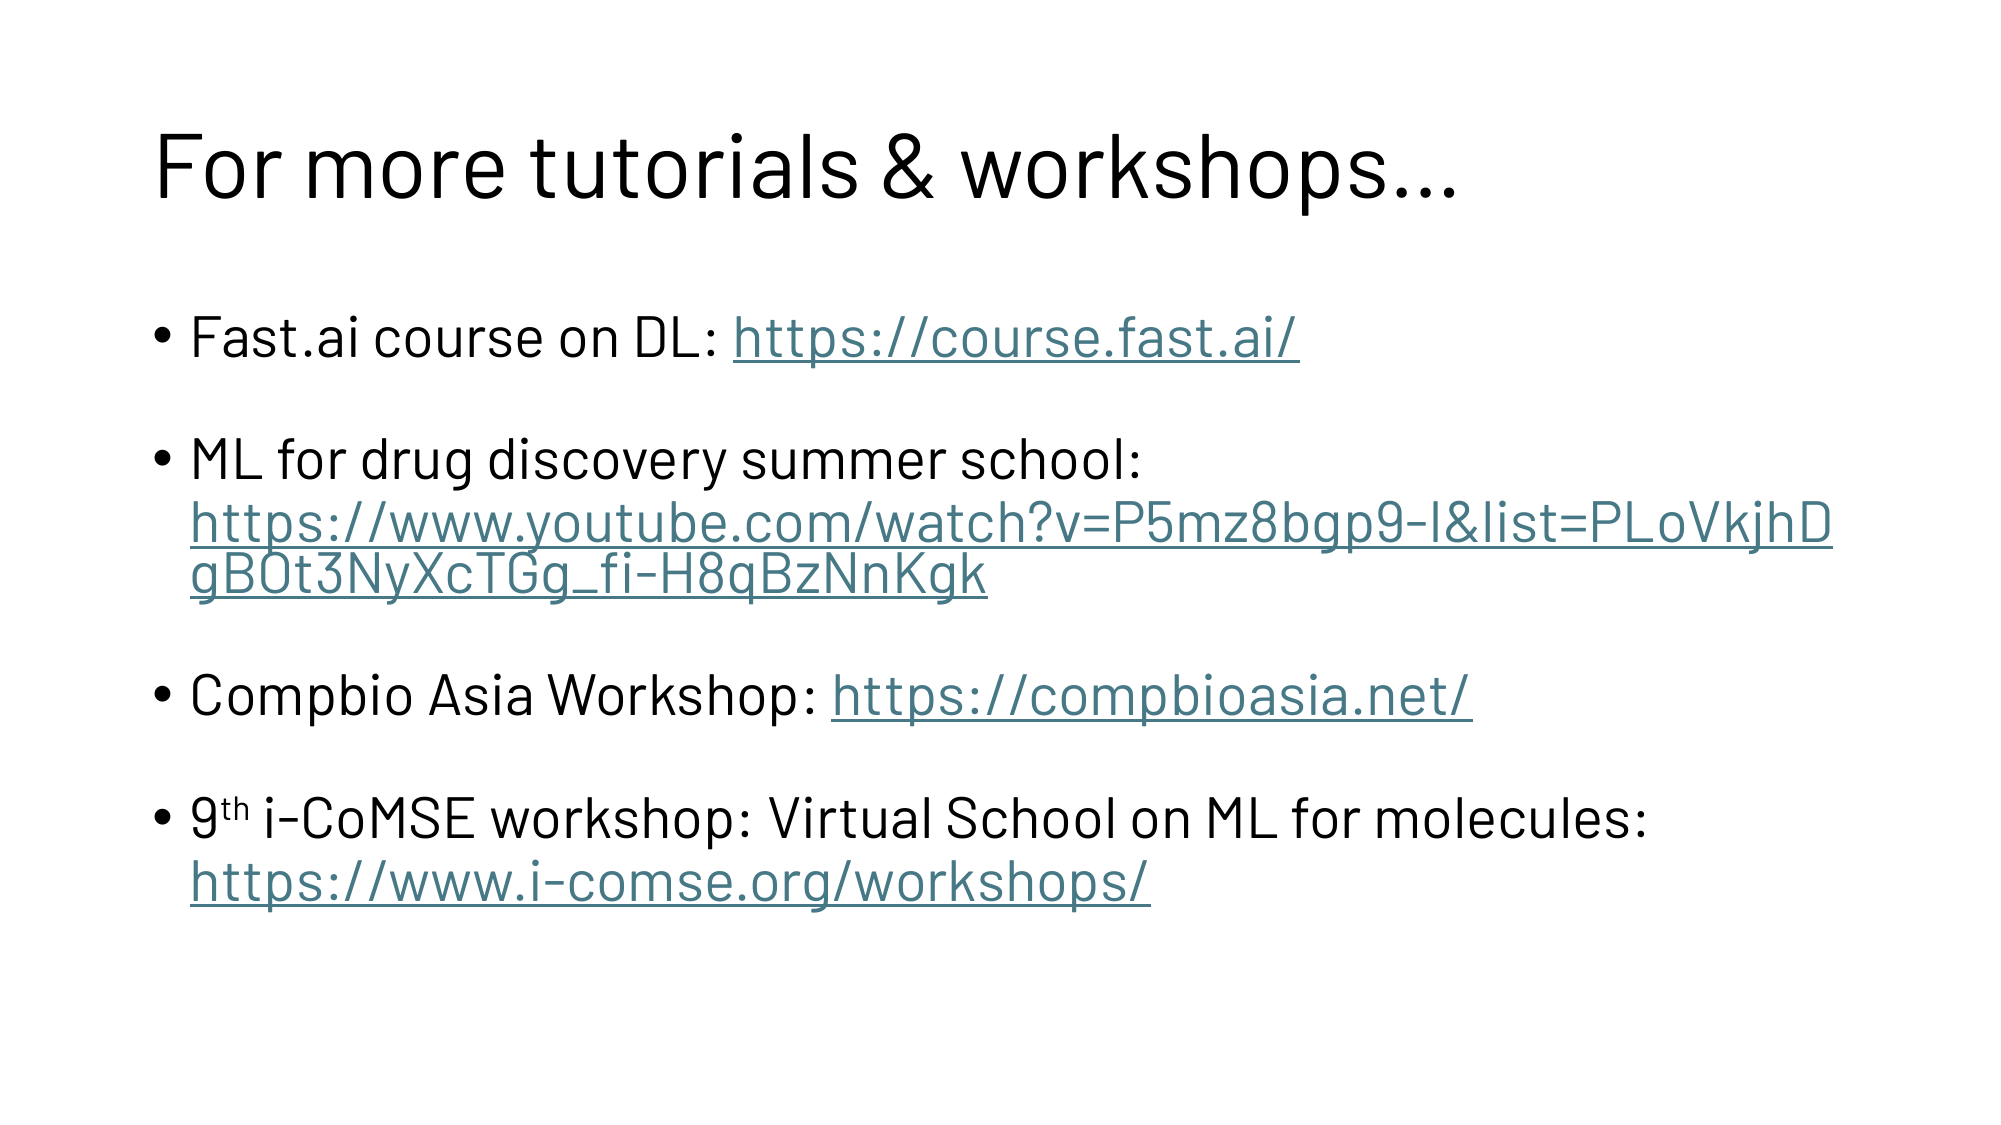

# For more tutorials & workshops…
Fast.ai course on DL: https://course.fast.ai/

ML for drug discovery summer school: https://www.youtube.com/watch?v=P5mz8bgp9-I&list=PLoVkjhDgBOt3NyXcTGg_fi-H8qBzNnKgk

Compbio Asia Workshop: https://compbioasia.net/

9th i-CoMSE workshop: Virtual School on ML for molecules: https://www.i-comse.org/workshops/